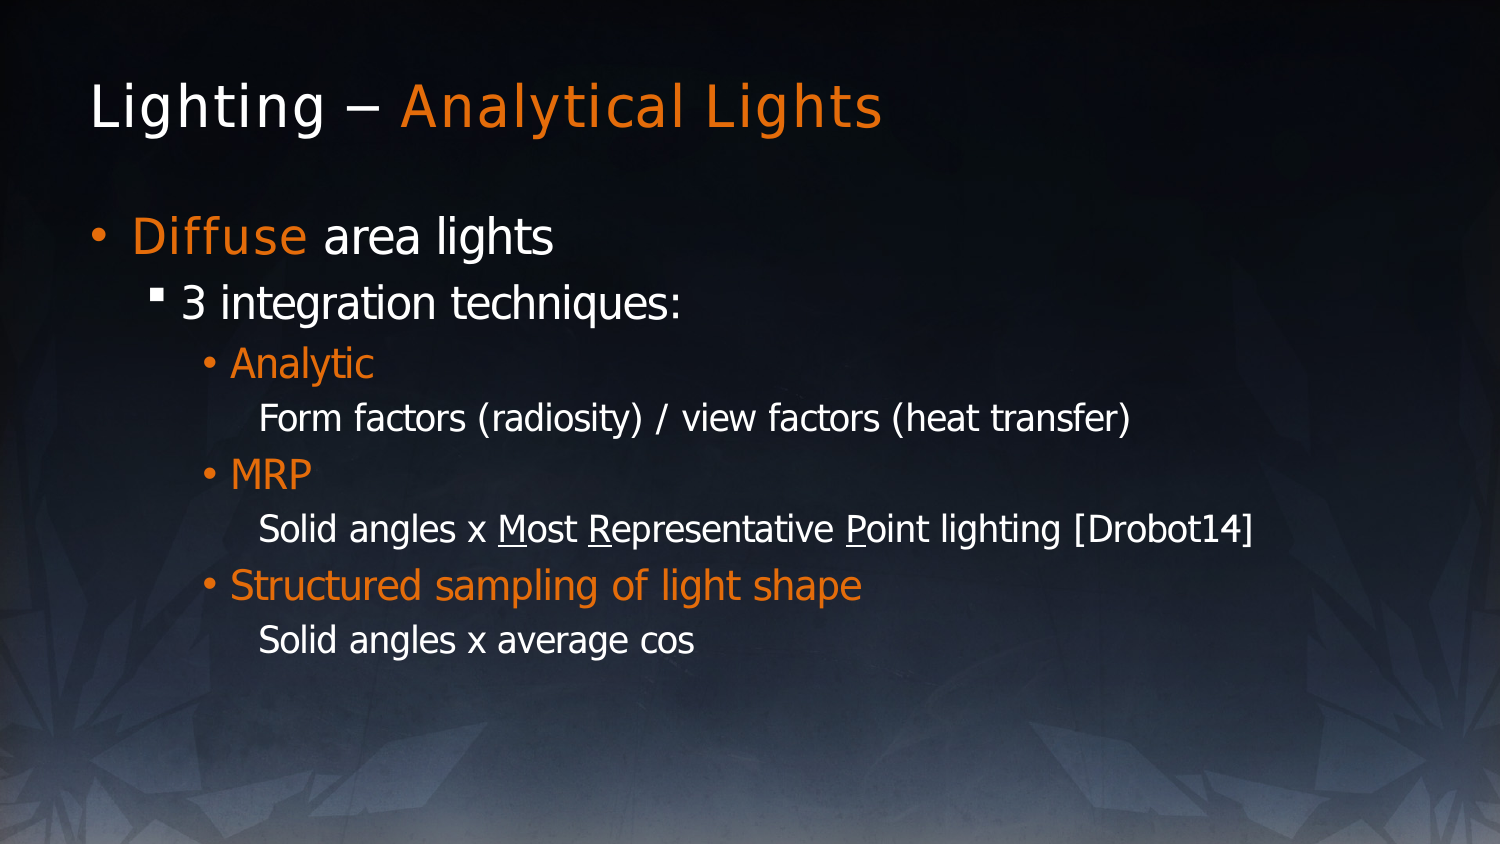

# Lighting – Analytical Lights
Diffuse area lights
3 integration techniques:
Analytic
Form factors (radiosity) / view factors (heat transfer)
MRP
Solid angles x Most Representative Point lighting [Drobot14]
Structured sampling of light shape
Solid angles x average cos